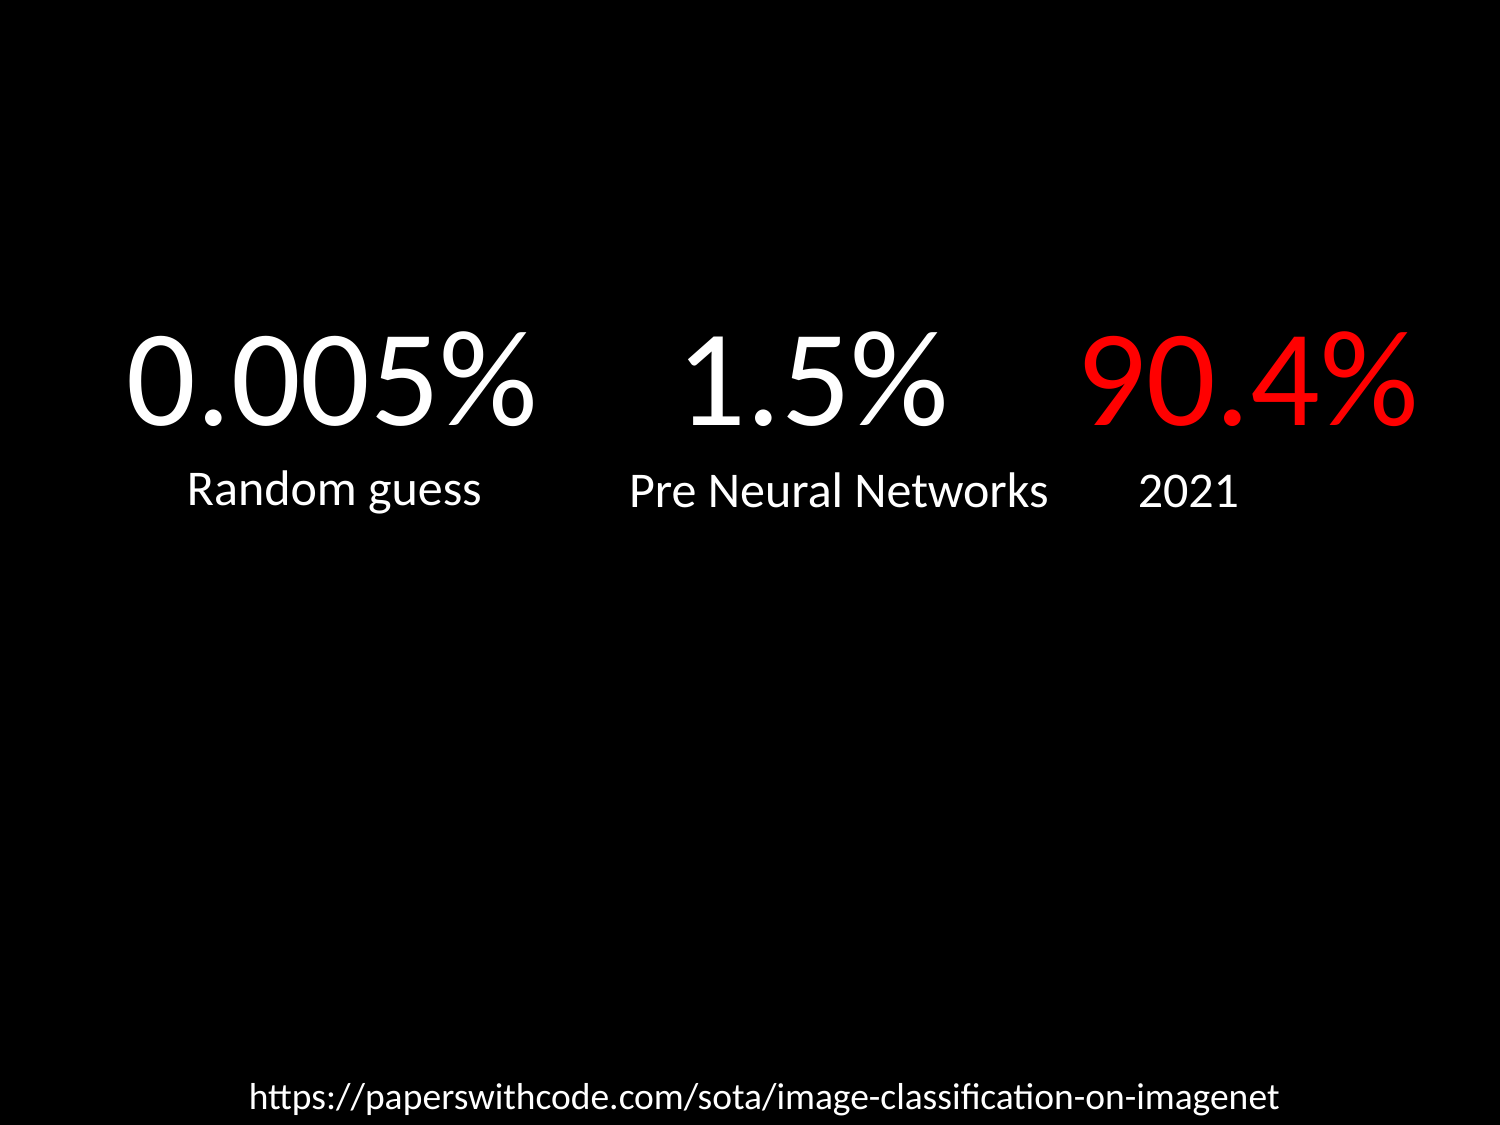

0.005%
1.5%
90.4%
Random guess
Pre Neural Networks
2021
https://paperswithcode.com/sota/image-classification-on-imagenet